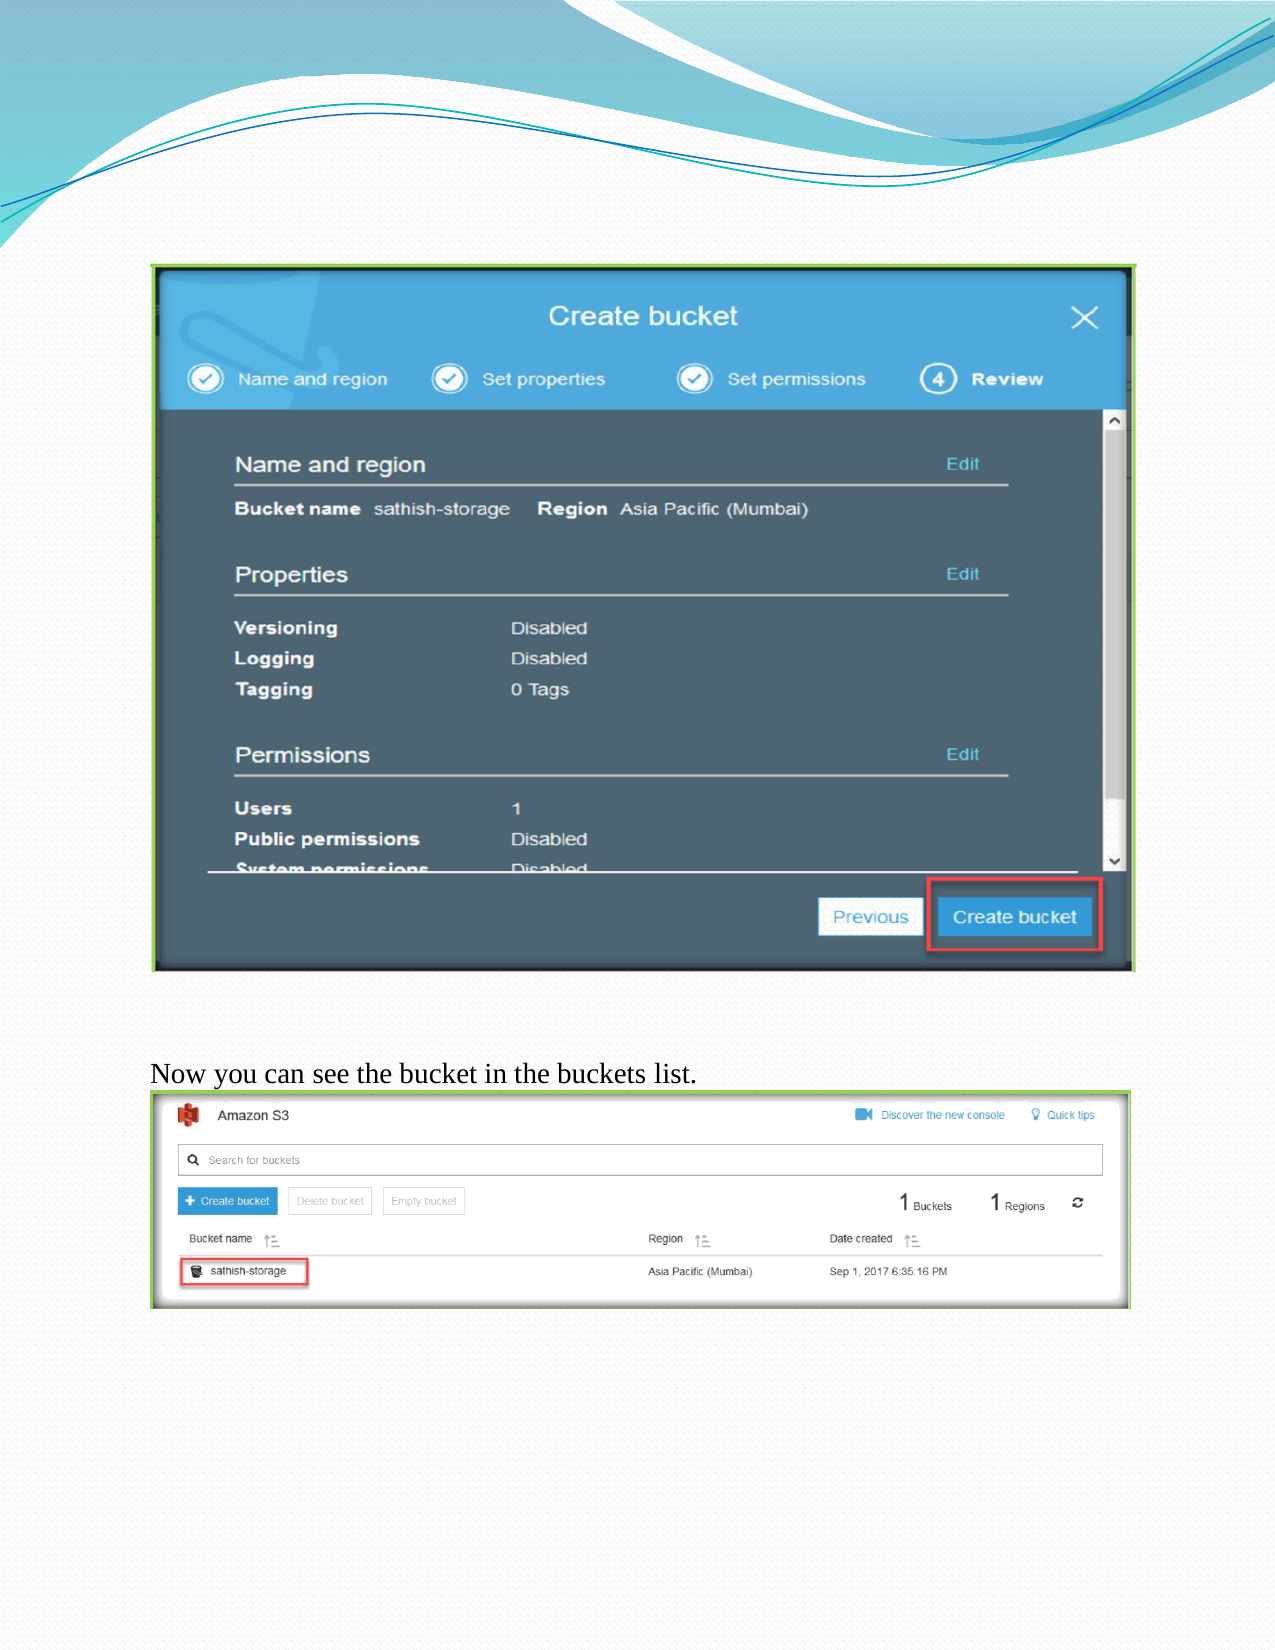

Now you can see the bucket in the buckets list.